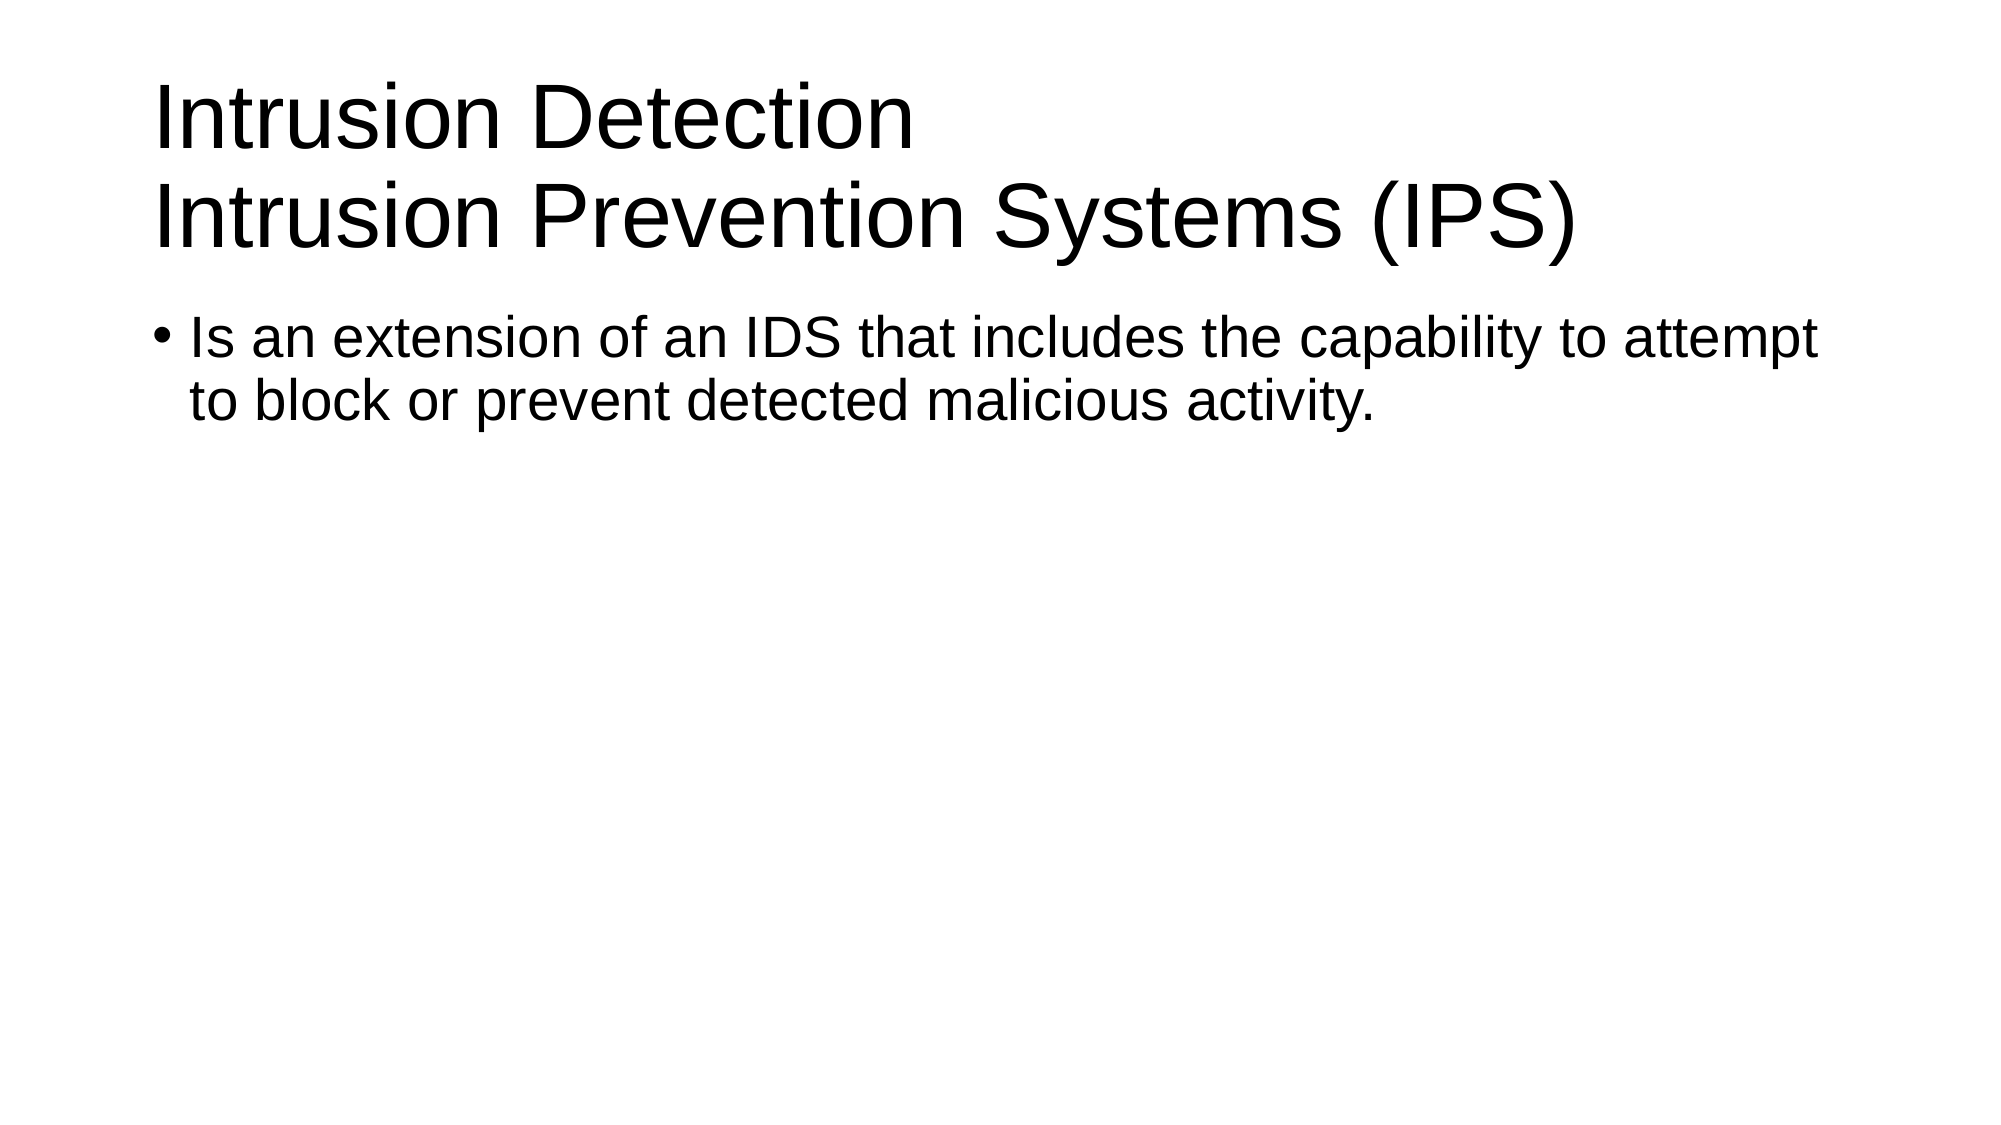

# Intrusion Detection Intrusion Prevention Systems (IPS)
Is an extension of an IDS that includes the capability to attempt to block or prevent detected malicious activity.